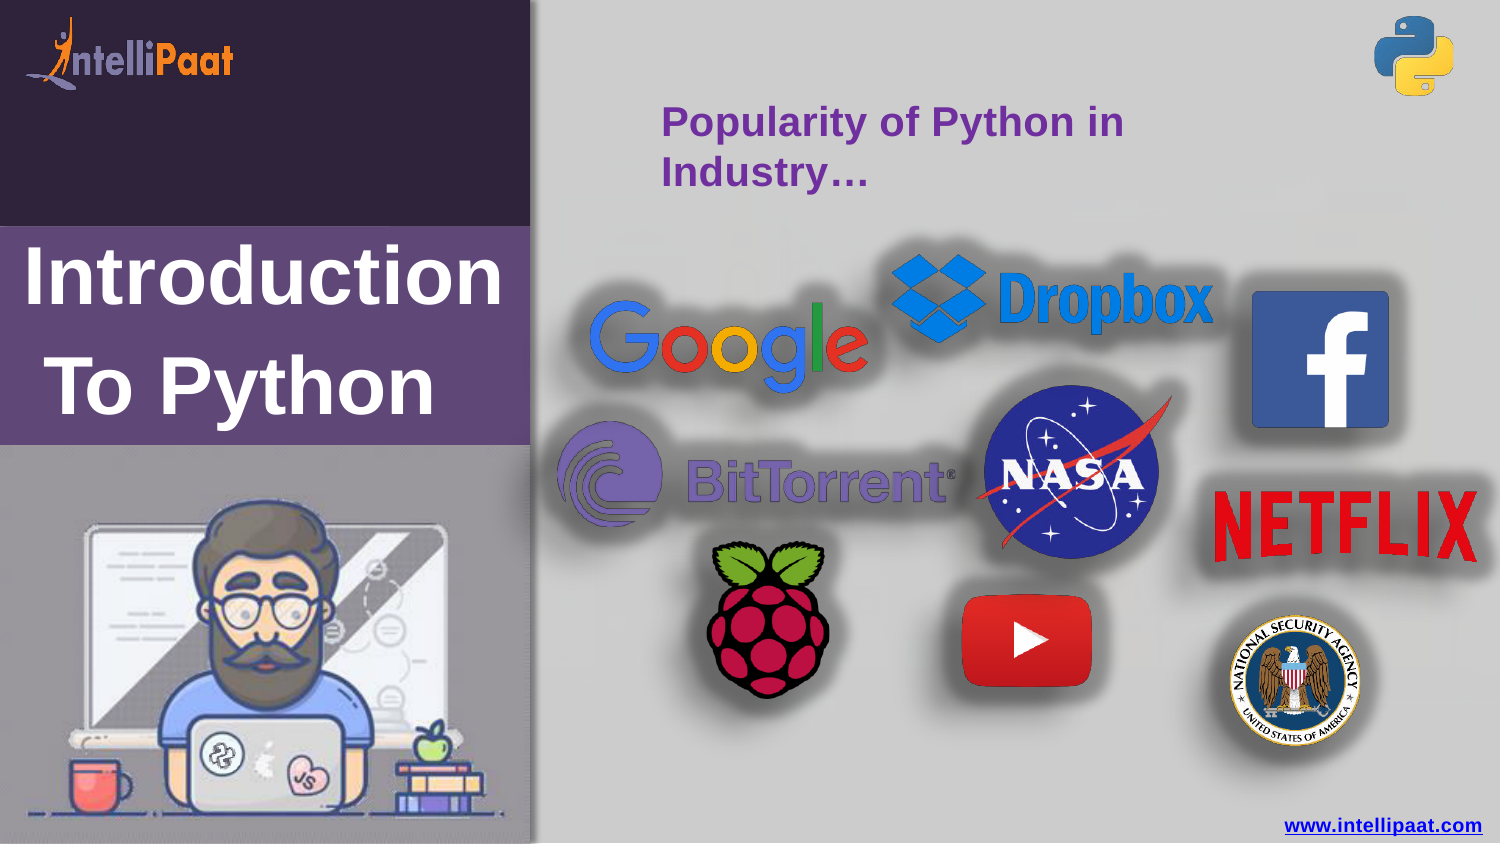

Popularity of Python in Industry…
Introduction  To Python

www.intellipaat.com